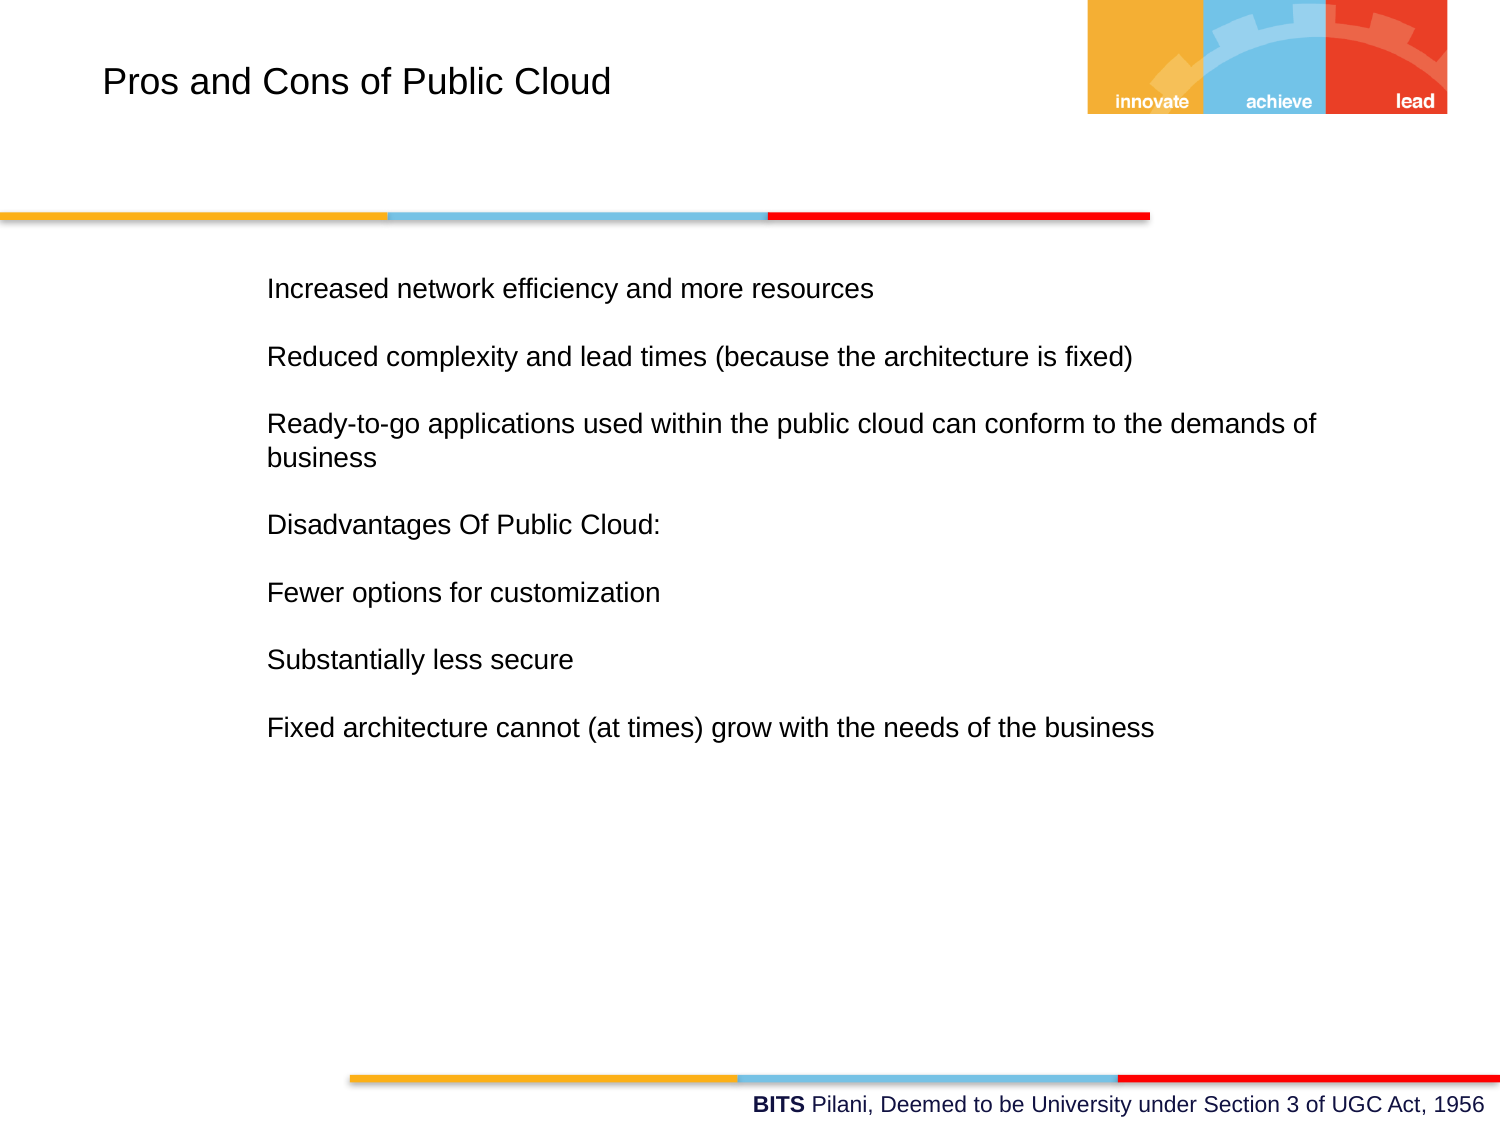

Pros and Cons of Public Cloud
Increased network efficiency and more resources

Reduced complexity and lead times (because the architecture is fixed)

Ready-to-go applications used within the public cloud can conform to the demands of business

Disadvantages Of Public Cloud:

Fewer options for customization

Substantially less secure

Fixed architecture cannot (at times) grow with the needs of the business